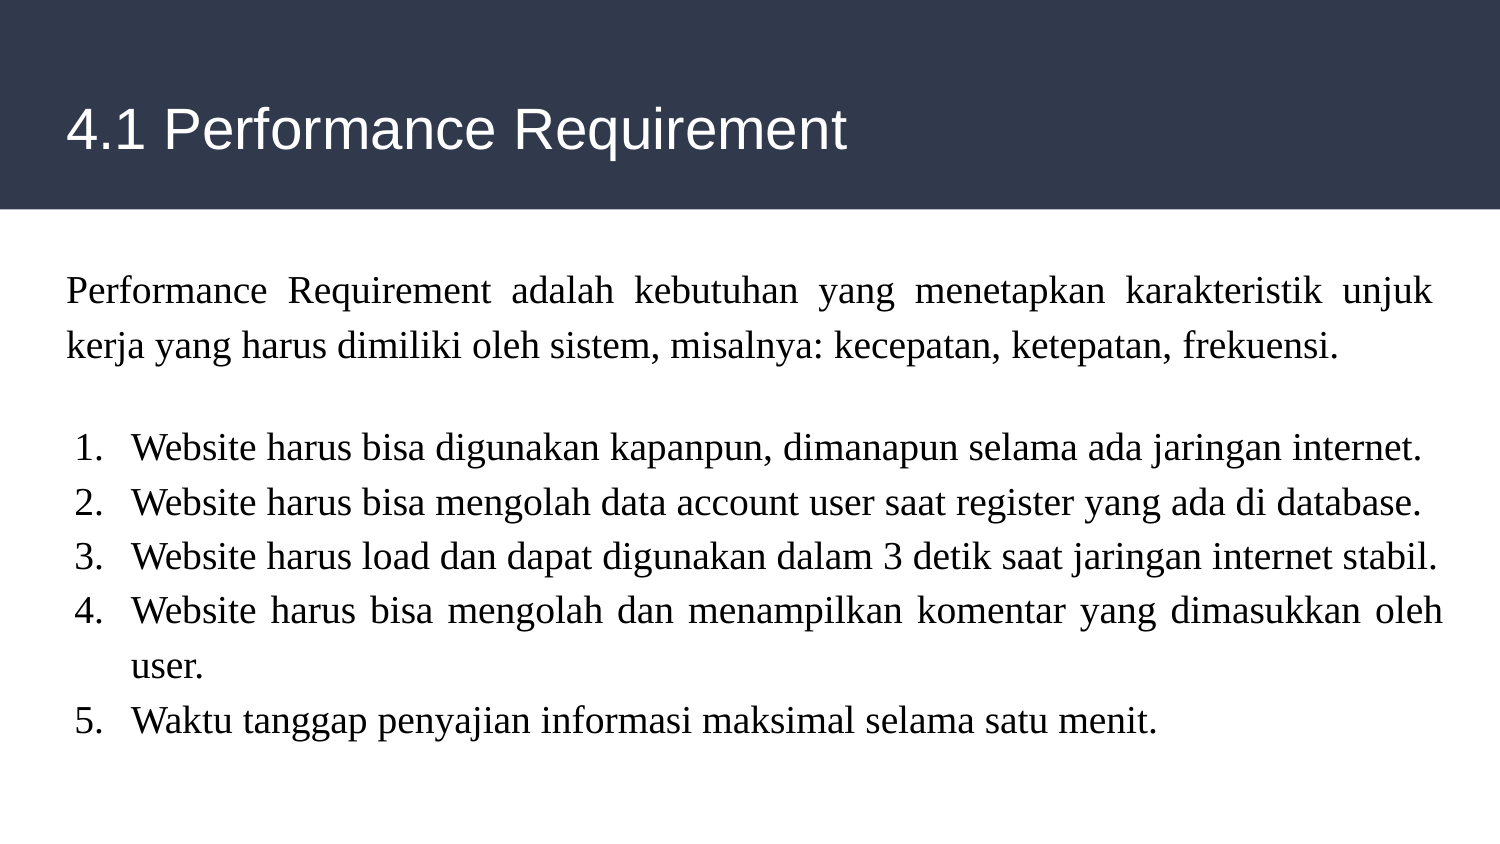

# 4.1 Performance Requirement
Performance Requirement adalah kebutuhan yang menetapkan karakteristik unjuk kerja yang harus dimiliki oleh sistem, misalnya: kecepatan, ketepatan, frekuensi.
Website harus bisa digunakan kapanpun, dimanapun selama ada jaringan internet.
Website harus bisa mengolah data account user saat register yang ada di database.
Website harus load dan dapat digunakan dalam 3 detik saat jaringan internet stabil.
Website harus bisa mengolah dan menampilkan komentar yang dimasukkan oleh user.
Waktu tanggap penyajian informasi maksimal selama satu menit.